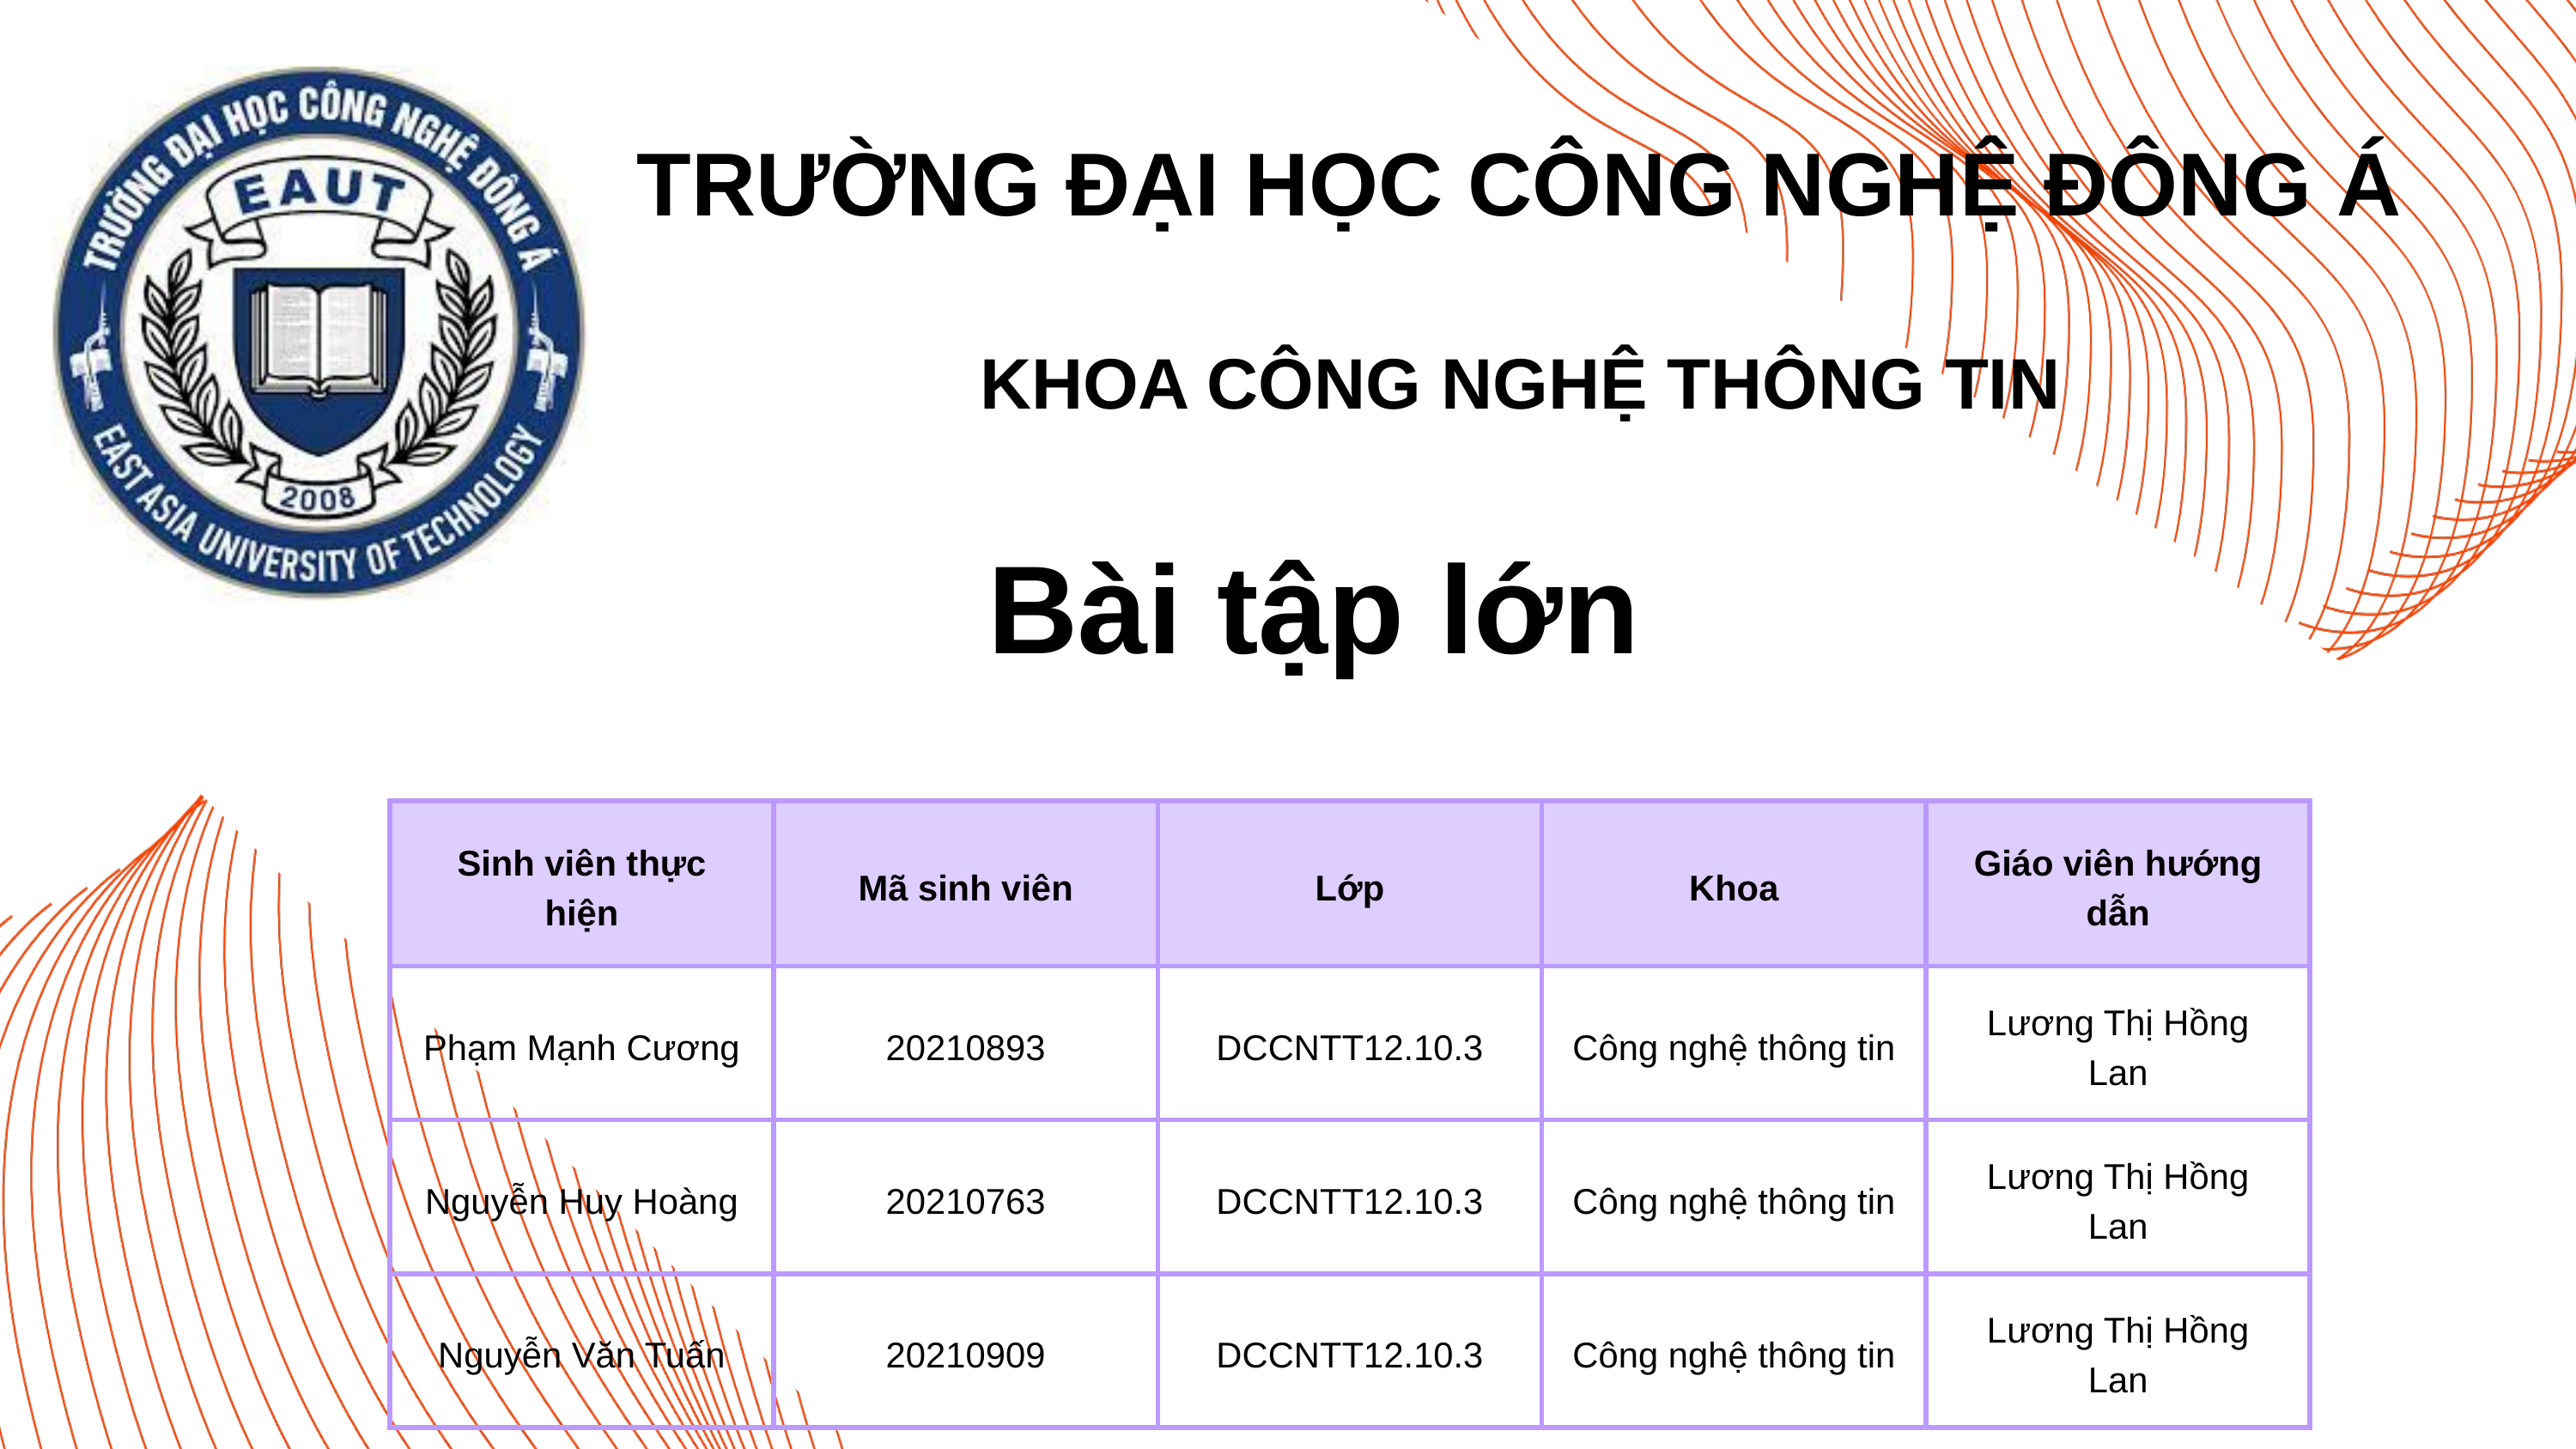

TRƯỜNG ĐẠI HỌC CÔNG NGHỆ ĐÔNG Á
KHOA CÔNG NGHỆ THÔNG TIN
Bài tập lớn
| Sinh viên thực hiện | Mã sinh viên | Lớp | Khoa | Giáo viên hướng dẫn |
| --- | --- | --- | --- | --- |
| Phạm Mạnh Cương | 20210893 | DCCNTT12.10.3 | Công nghệ thông tin | Lương Thị Hồng Lan |
| Nguyễn Huy Hoàng | 20210763 | DCCNTT12.10.3 | Công nghệ thông tin | Lương Thị Hồng Lan |
| Nguyễn Văn Tuấn | 20210909 | DCCNTT12.10.3 | Công nghệ thông tin | Lương Thị Hồng Lan |